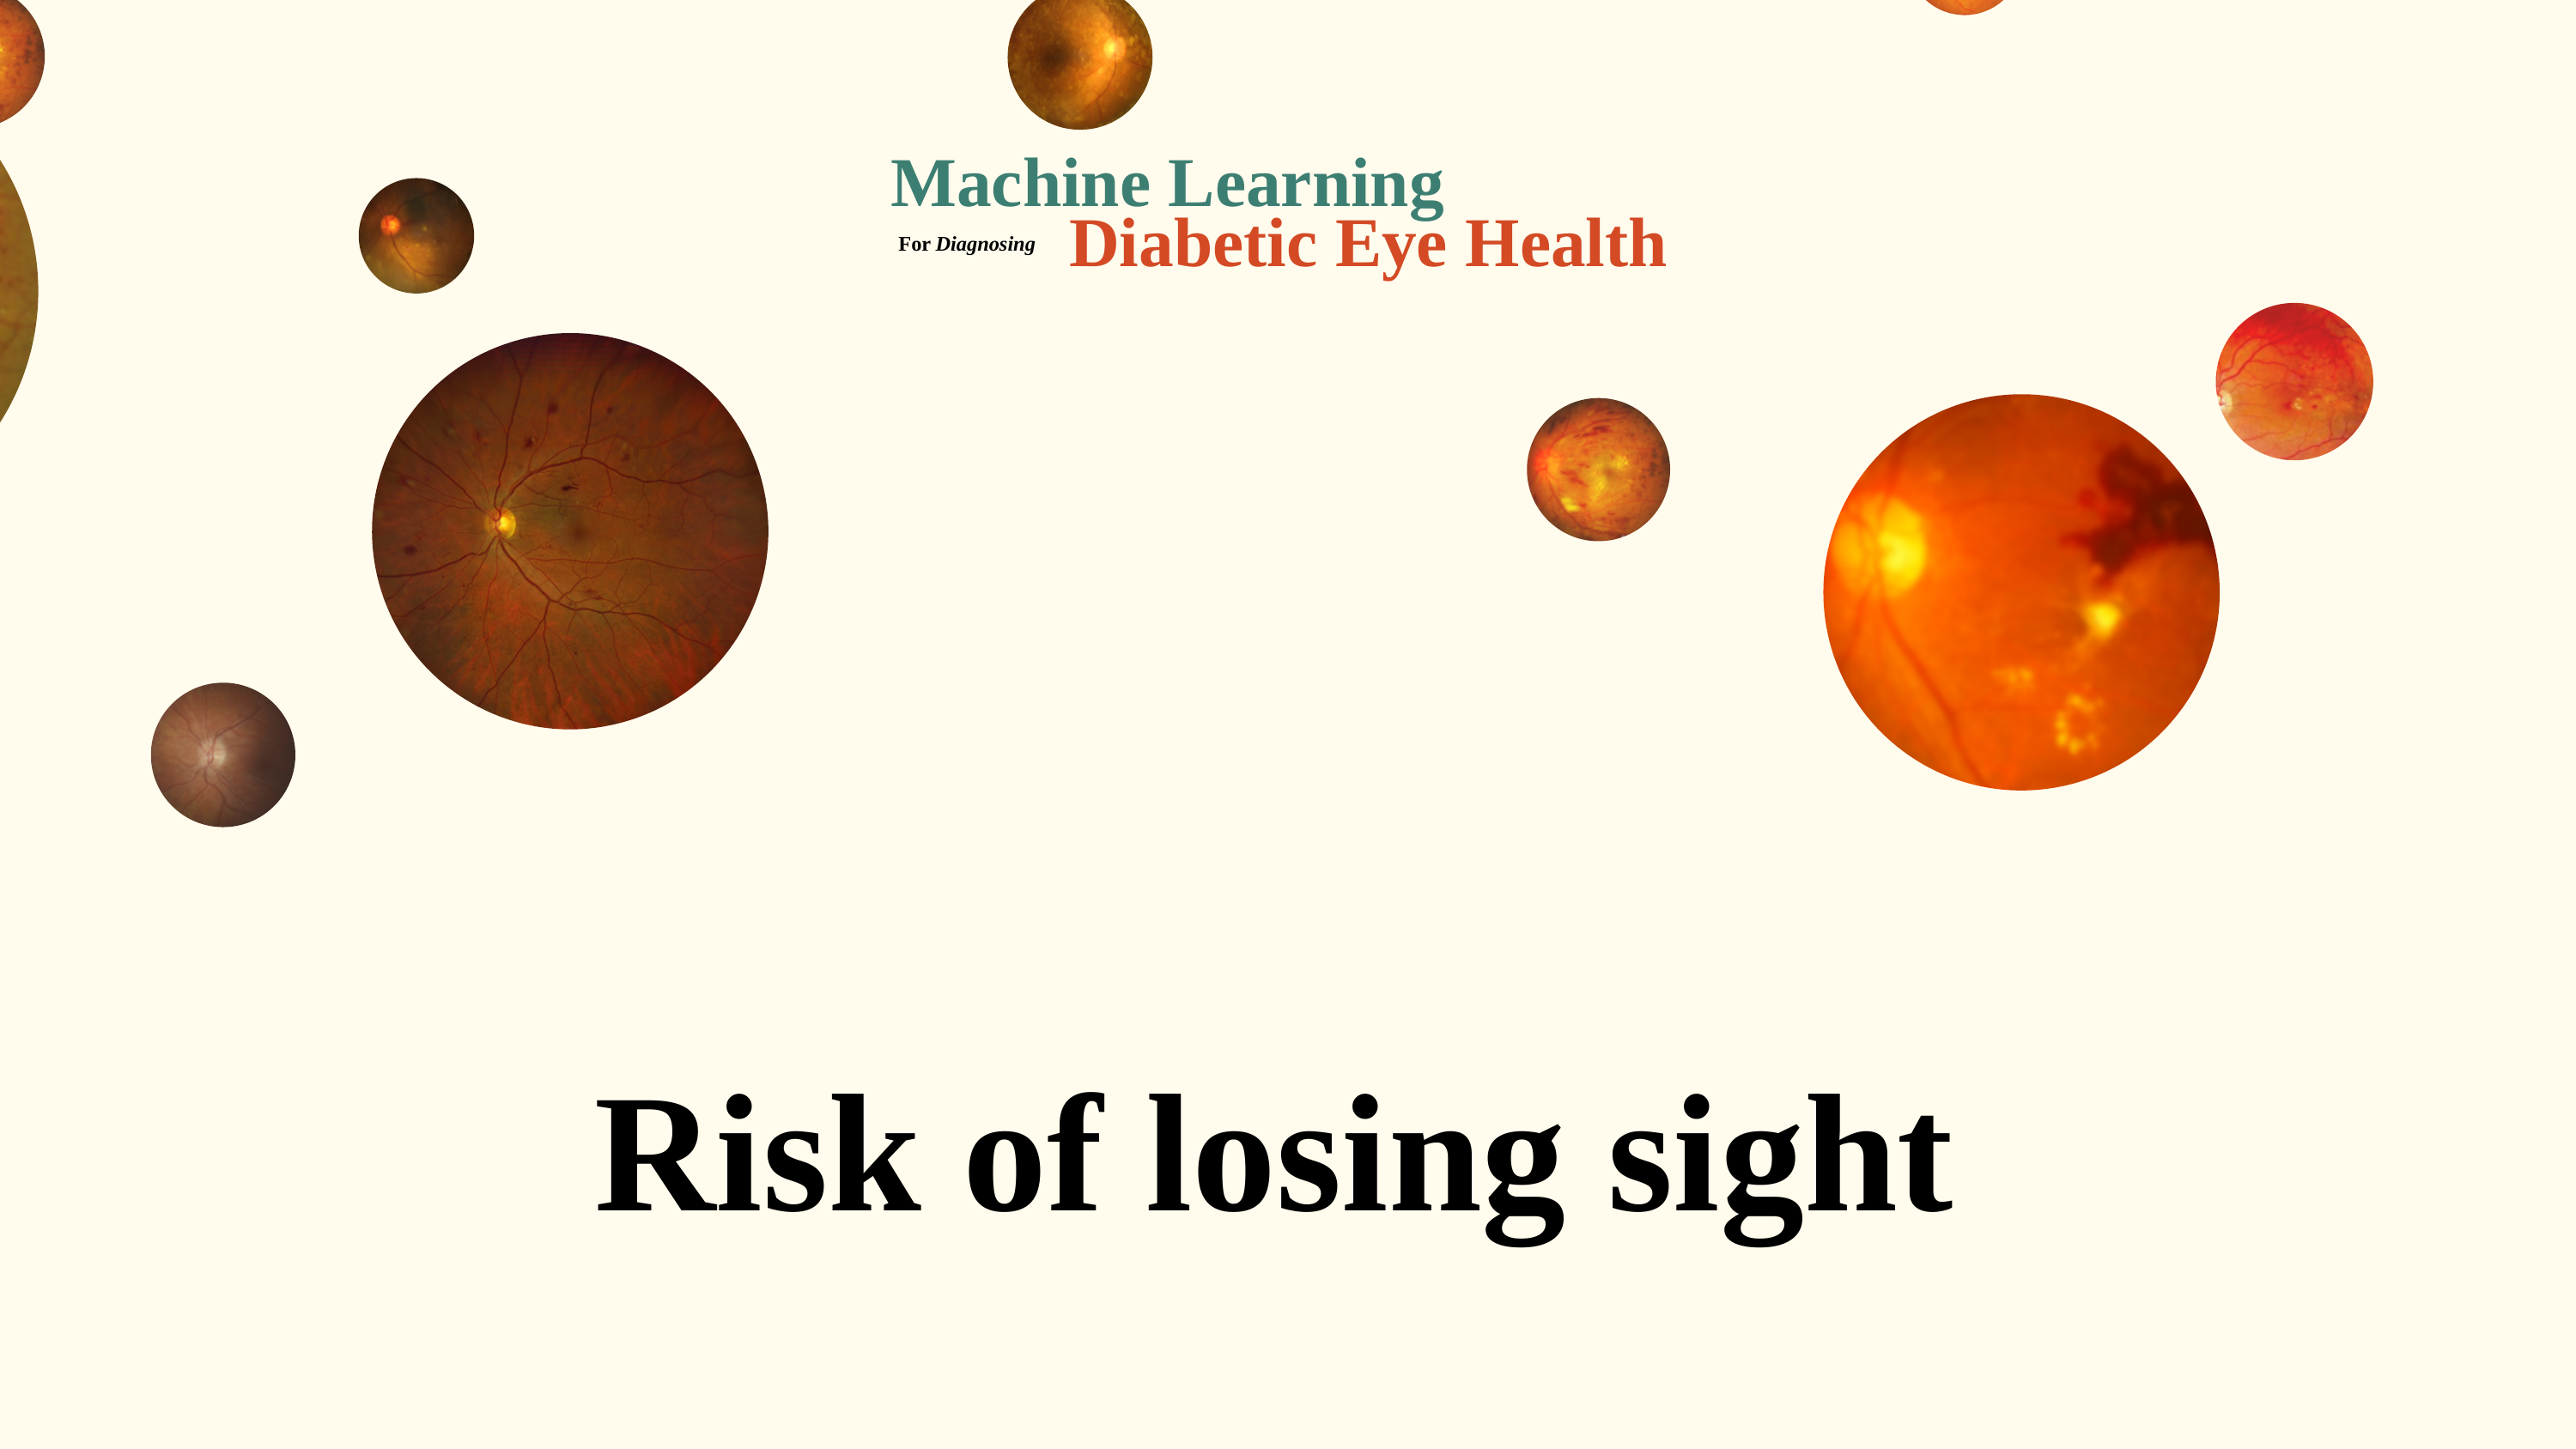

Machine Learning
Diabetic Eye Health
For Diagnosing
Risk of losing sight
Leading cause of preventable blindness in the world